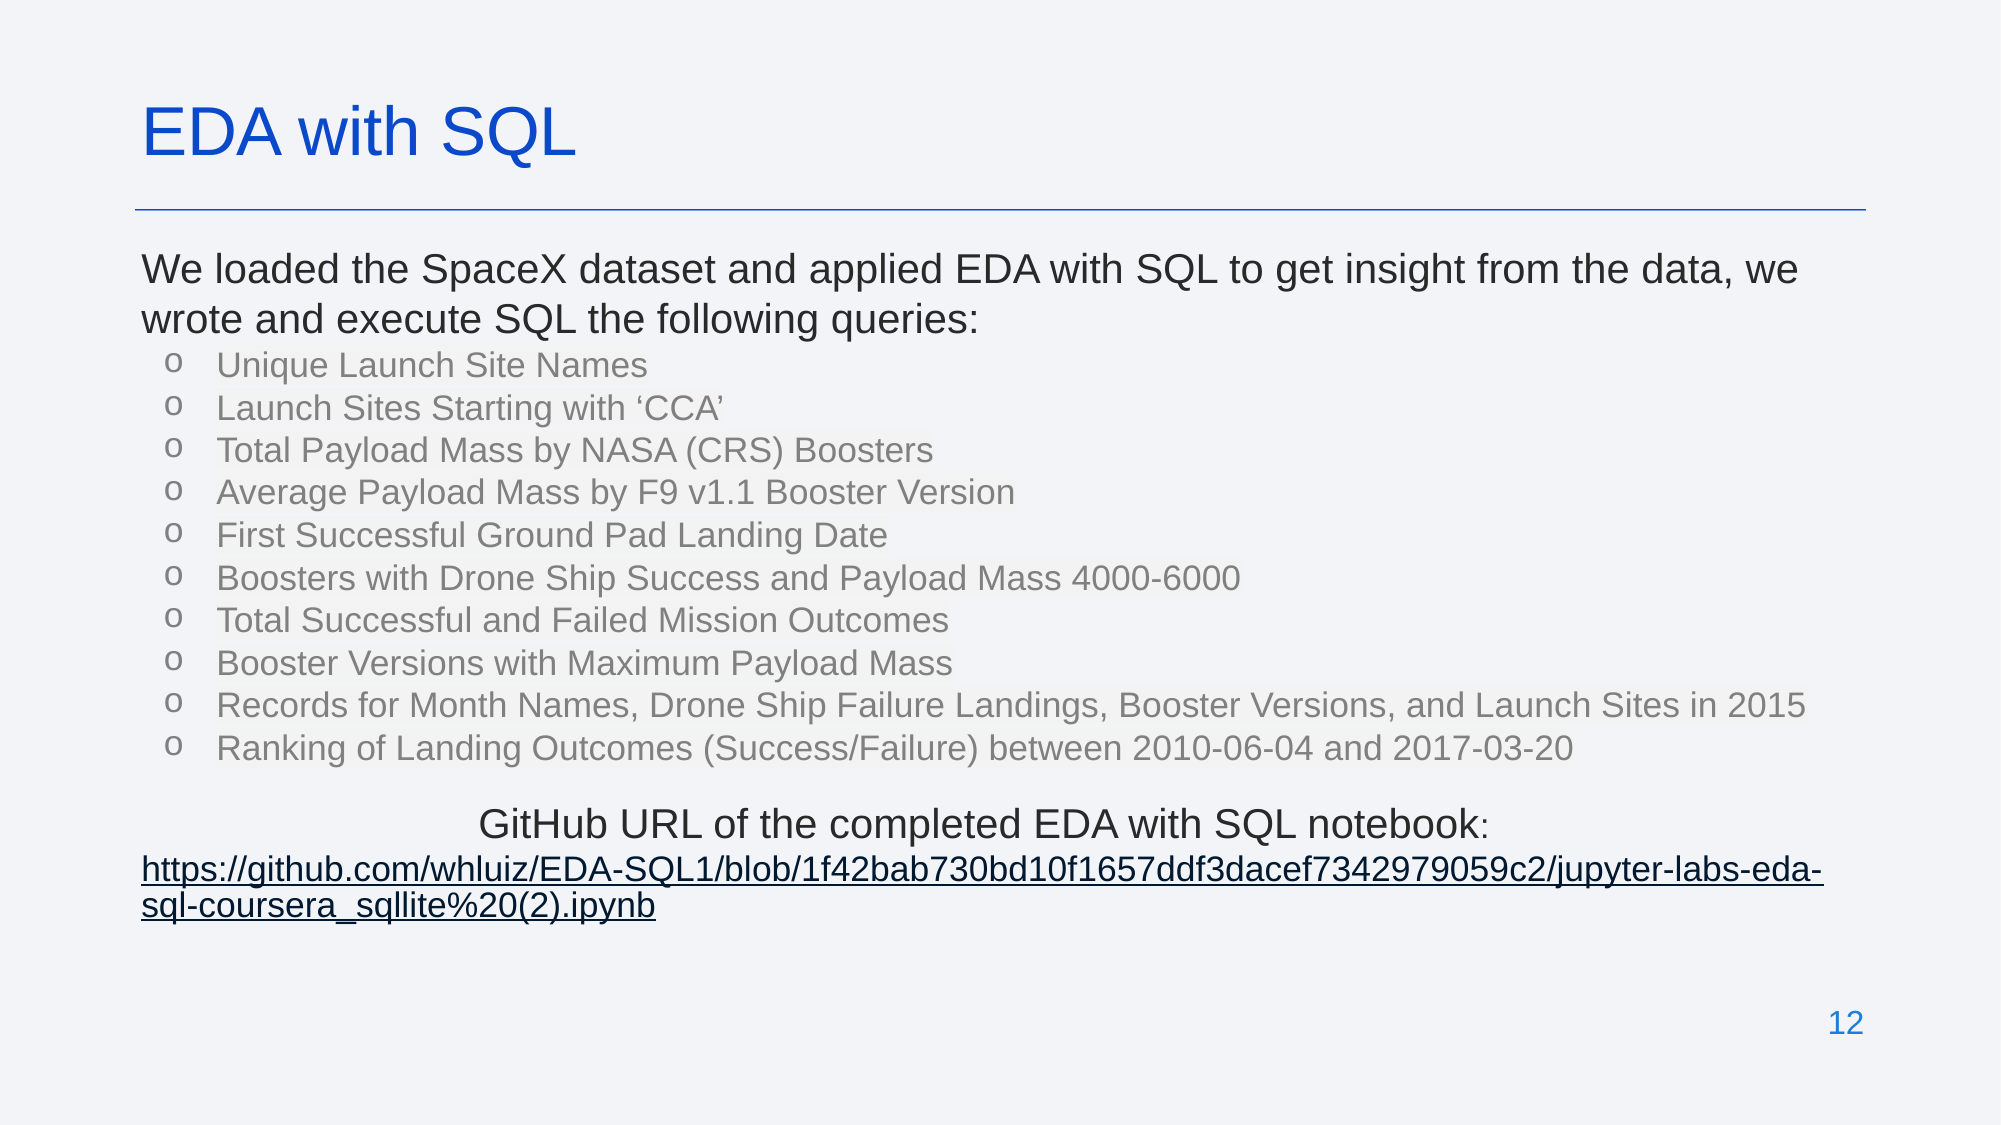

EDA with SQL
We loaded the SpaceX dataset and applied EDA with SQL to get insight from the data, we wrote and execute SQL the following queries:
Unique Launch Site Names
Launch Sites Starting with ‘CCA’
Total Payload Mass by NASA (CRS) Boosters
Average Payload Mass by F9 v1.1 Booster Version
First Successful Ground Pad Landing Date
Boosters with Drone Ship Success and Payload Mass 4000-6000
Total Successful and Failed Mission Outcomes
Booster Versions with Maximum Payload Mass
Records for Month Names, Drone Ship Failure Landings, Booster Versions, and Launch Sites in 2015
Ranking of Landing Outcomes (Success/Failure) between 2010-06-04 and 2017-03-20
GitHub URL of the completed EDA with SQL notebook: https://github.com/whluiz/EDA-SQL1/blob/1f42bab730bd10f1657ddf3dacef7342979059c2/jupyter-labs-eda-sql-coursera_sqllite%20(2).ipynb

GitHub URL of the completed EDA with SQL notebook, as an external reference and peer-review purpose

12